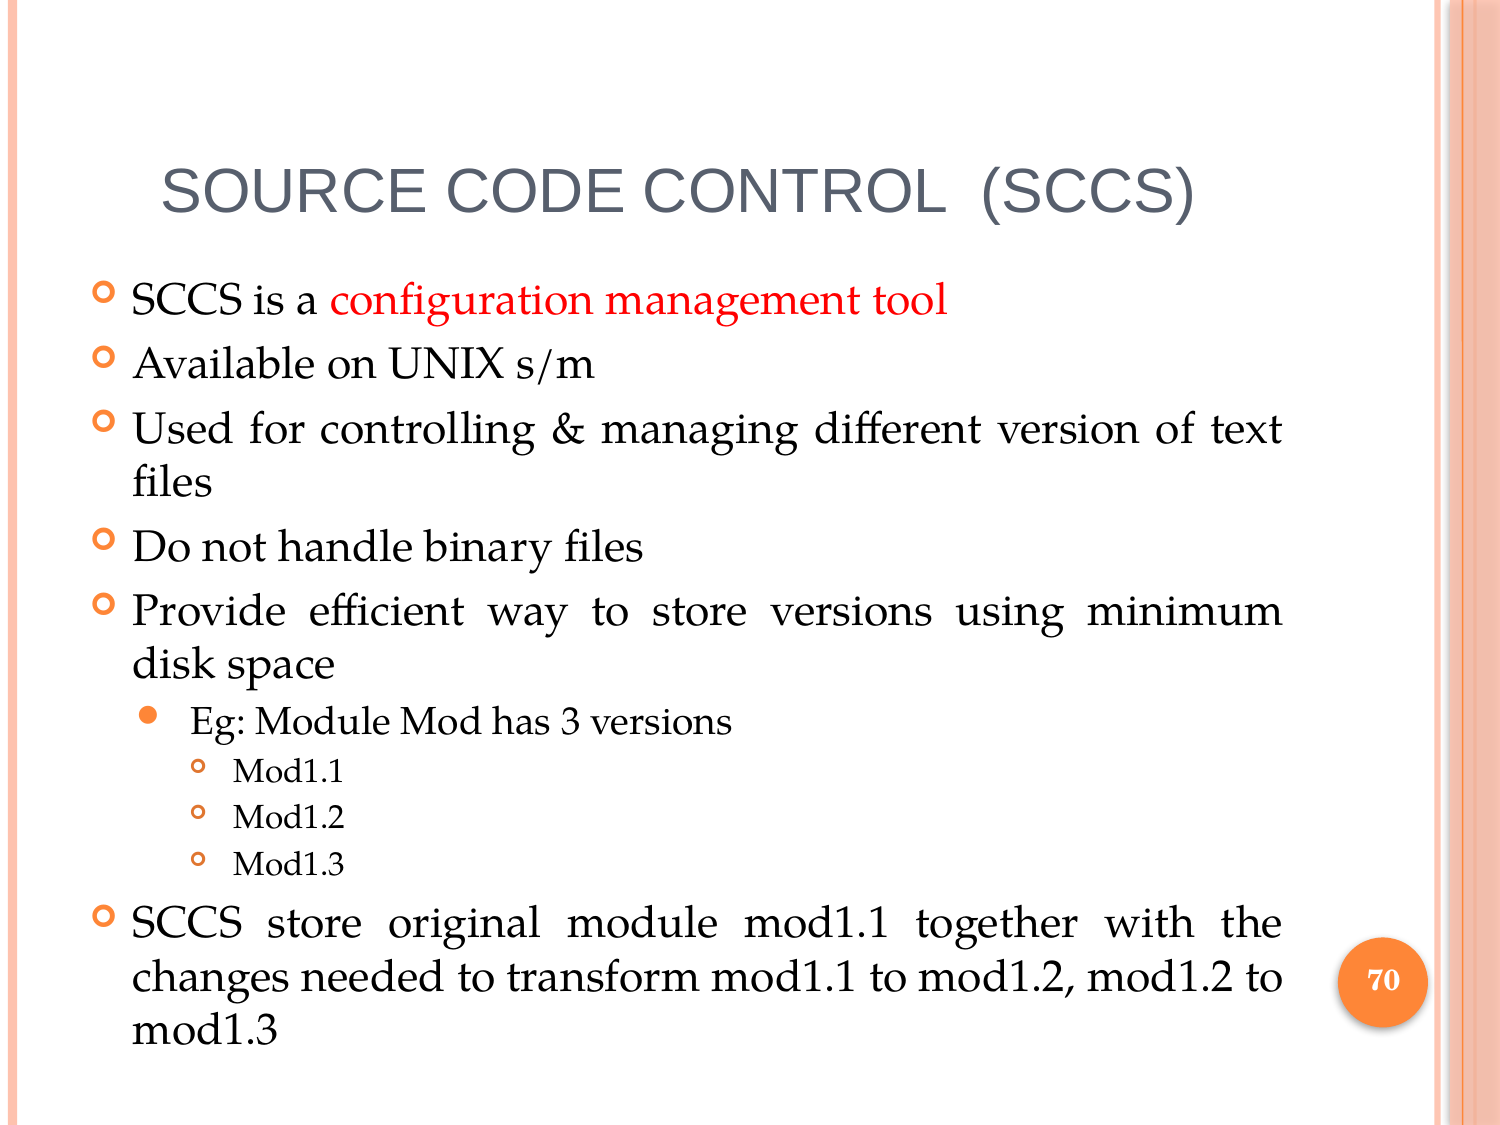

# Source code control  (SCCS)
SCCS is a configuration management tool
Available on UNIX s/m
Used for controlling & managing different version of text files
Do not handle binary files
Provide efficient way to store versions using minimum disk space
Eg: Module Mod has 3 versions
Mod1.1
Mod1.2
Mod1.3
SCCS store original module mod1.1 together with the changes needed to transform mod1.1 to mod1.2, mod1.2 to mod1.3

70